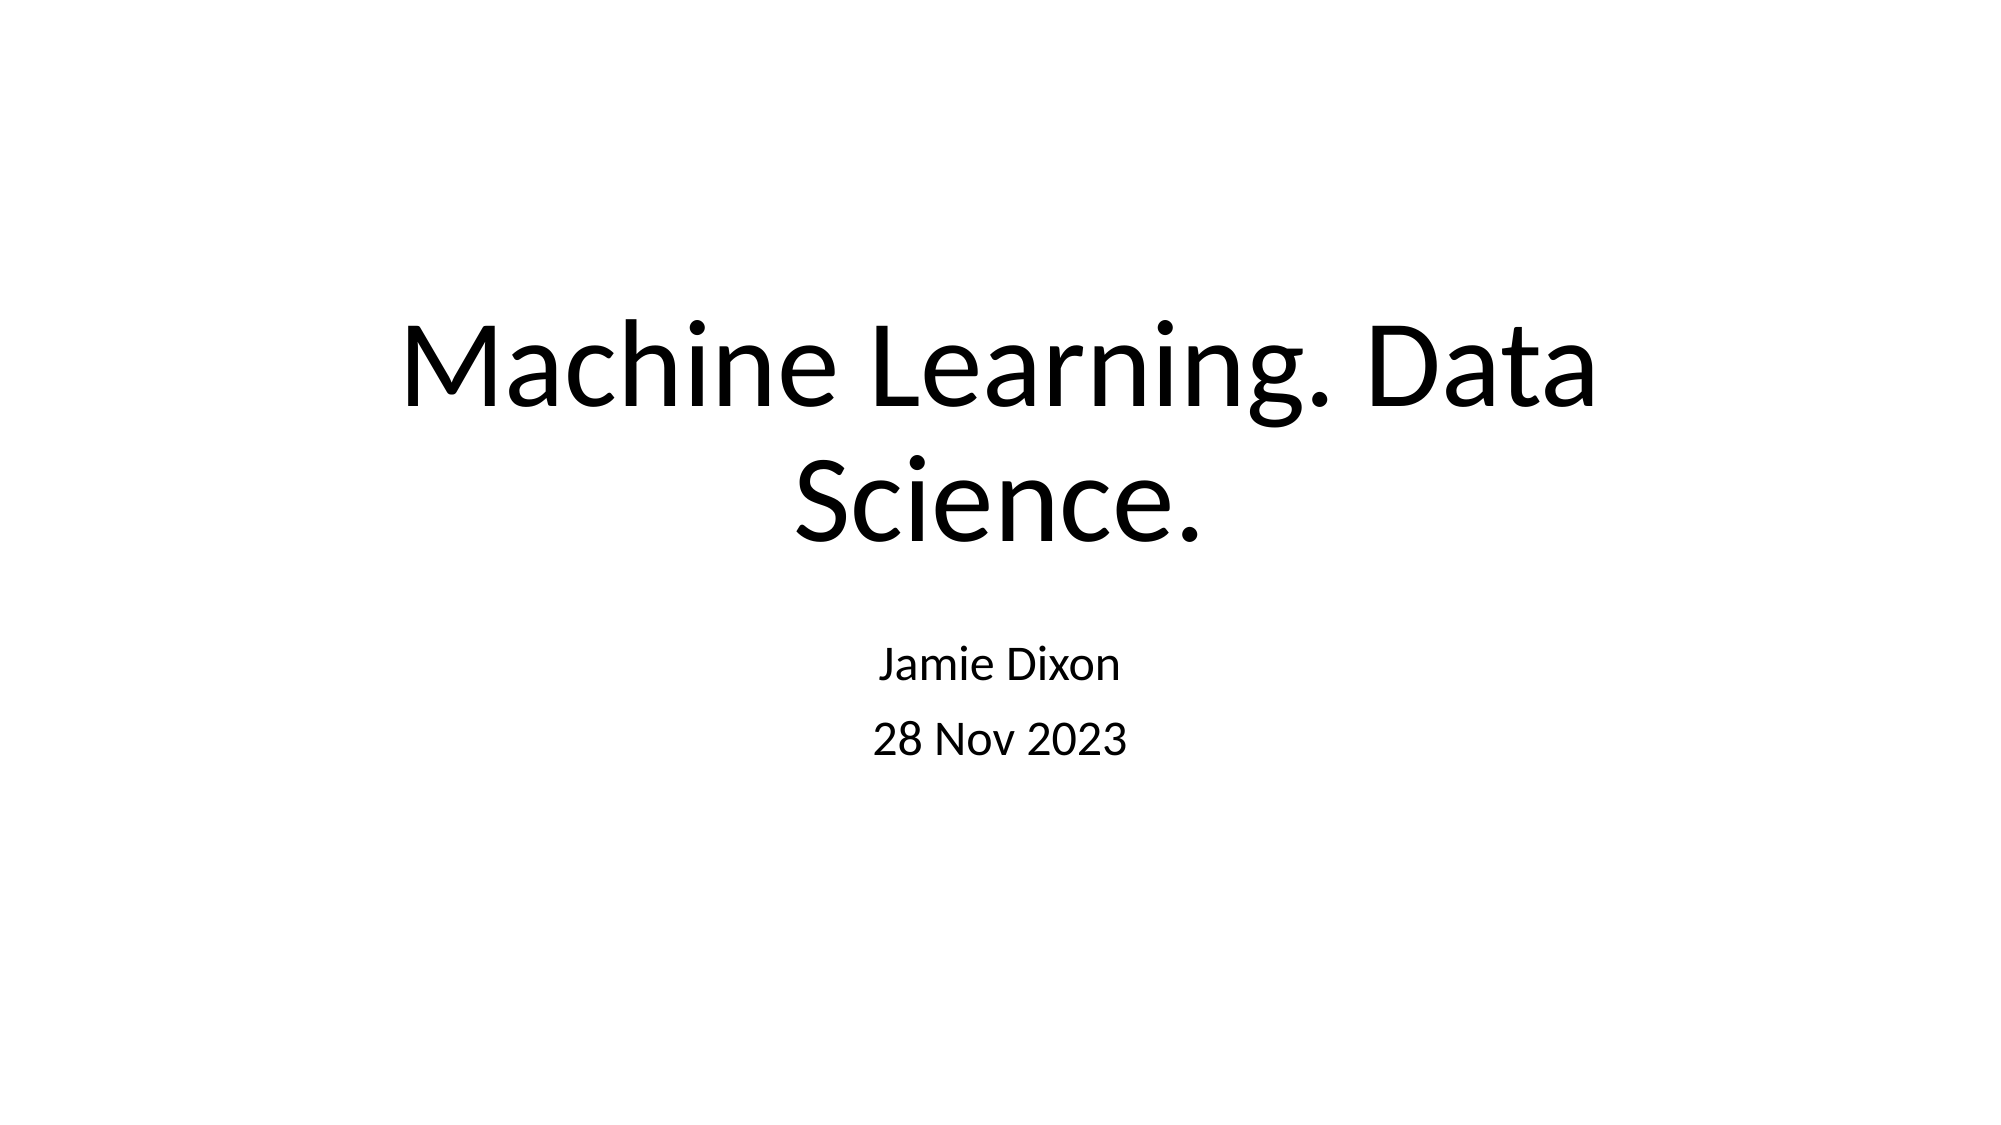

# Machine Learning. Data Science.
Jamie Dixon
28 Nov 2023